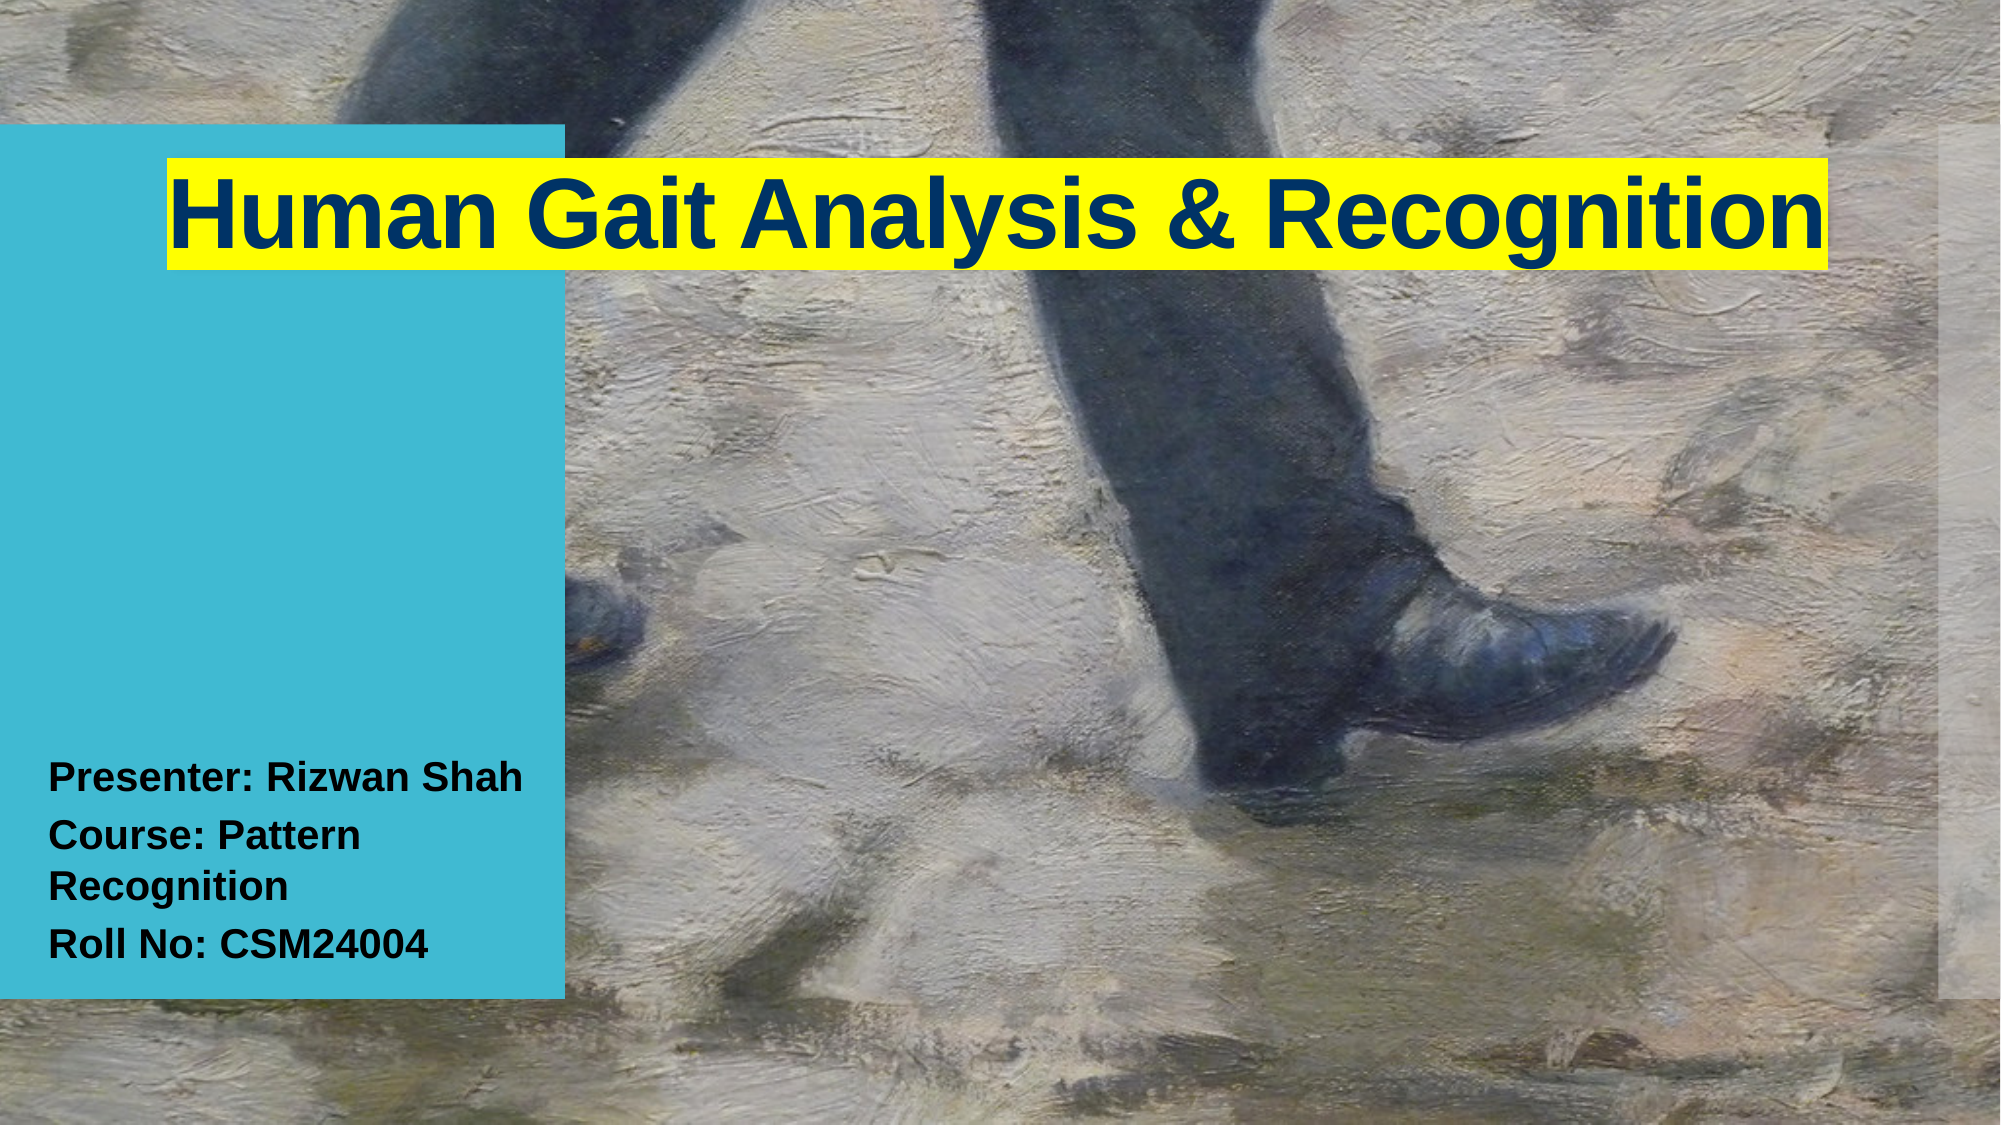

# Human Gait Analysis & Recognition
Presenter: Rizwan Shah
Course: Pattern Recognition
Roll No: CSM24004